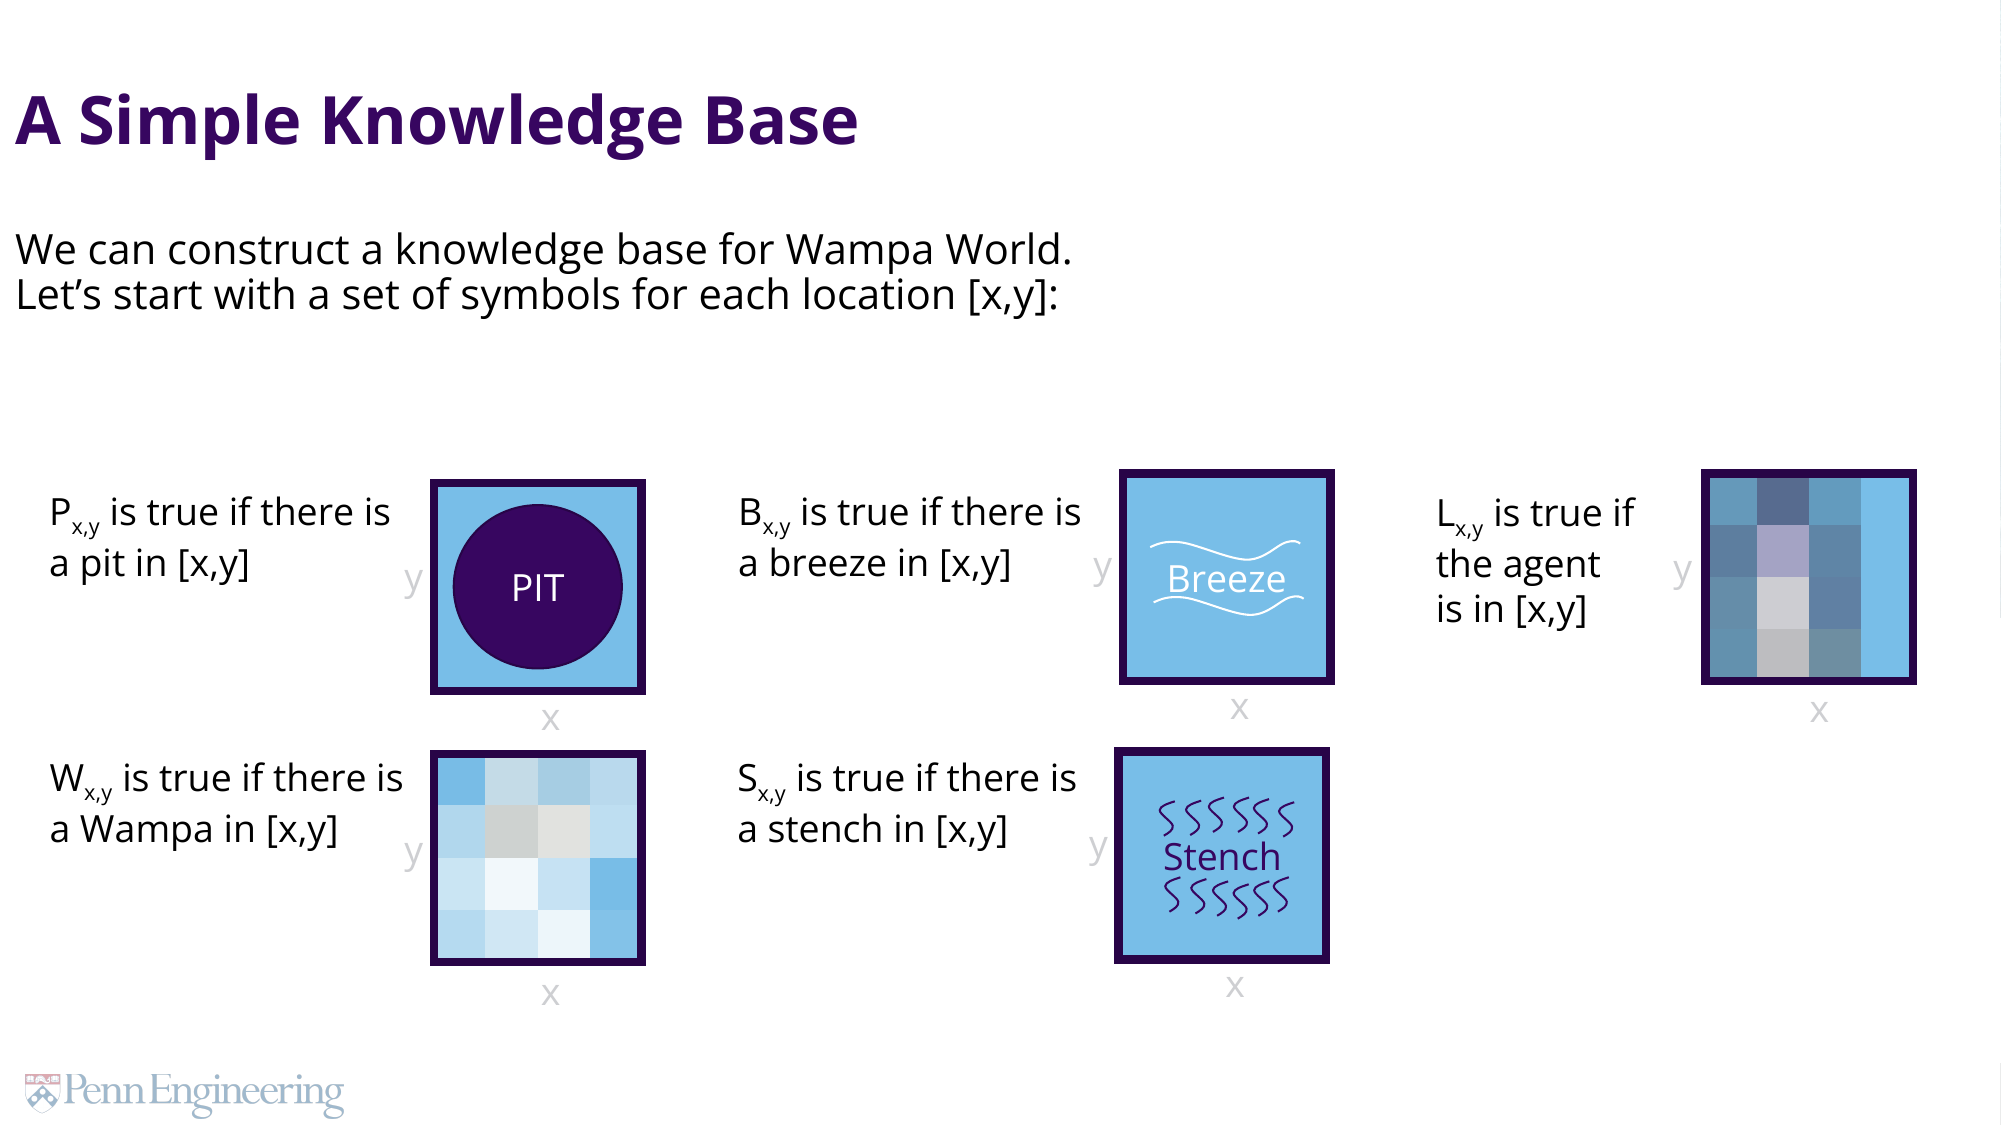

A Simple Knowledge Base
We can construct a knowledge base for Wampa World.
Let’s start with a set of symbols for each location [x,y]:

Breeze

y
x
Bx,y is true if there is a breeze in [x,y]

Lx,y is true if the agent is in [x,y]
Px,y is true if there is a pit in [x,y]

PIT
y
x
y
x
Wx,y is true if there is a Wampa in [x,y]

y
x
Sx,y is true if there is a stench in [x,y]
Stench
y
x